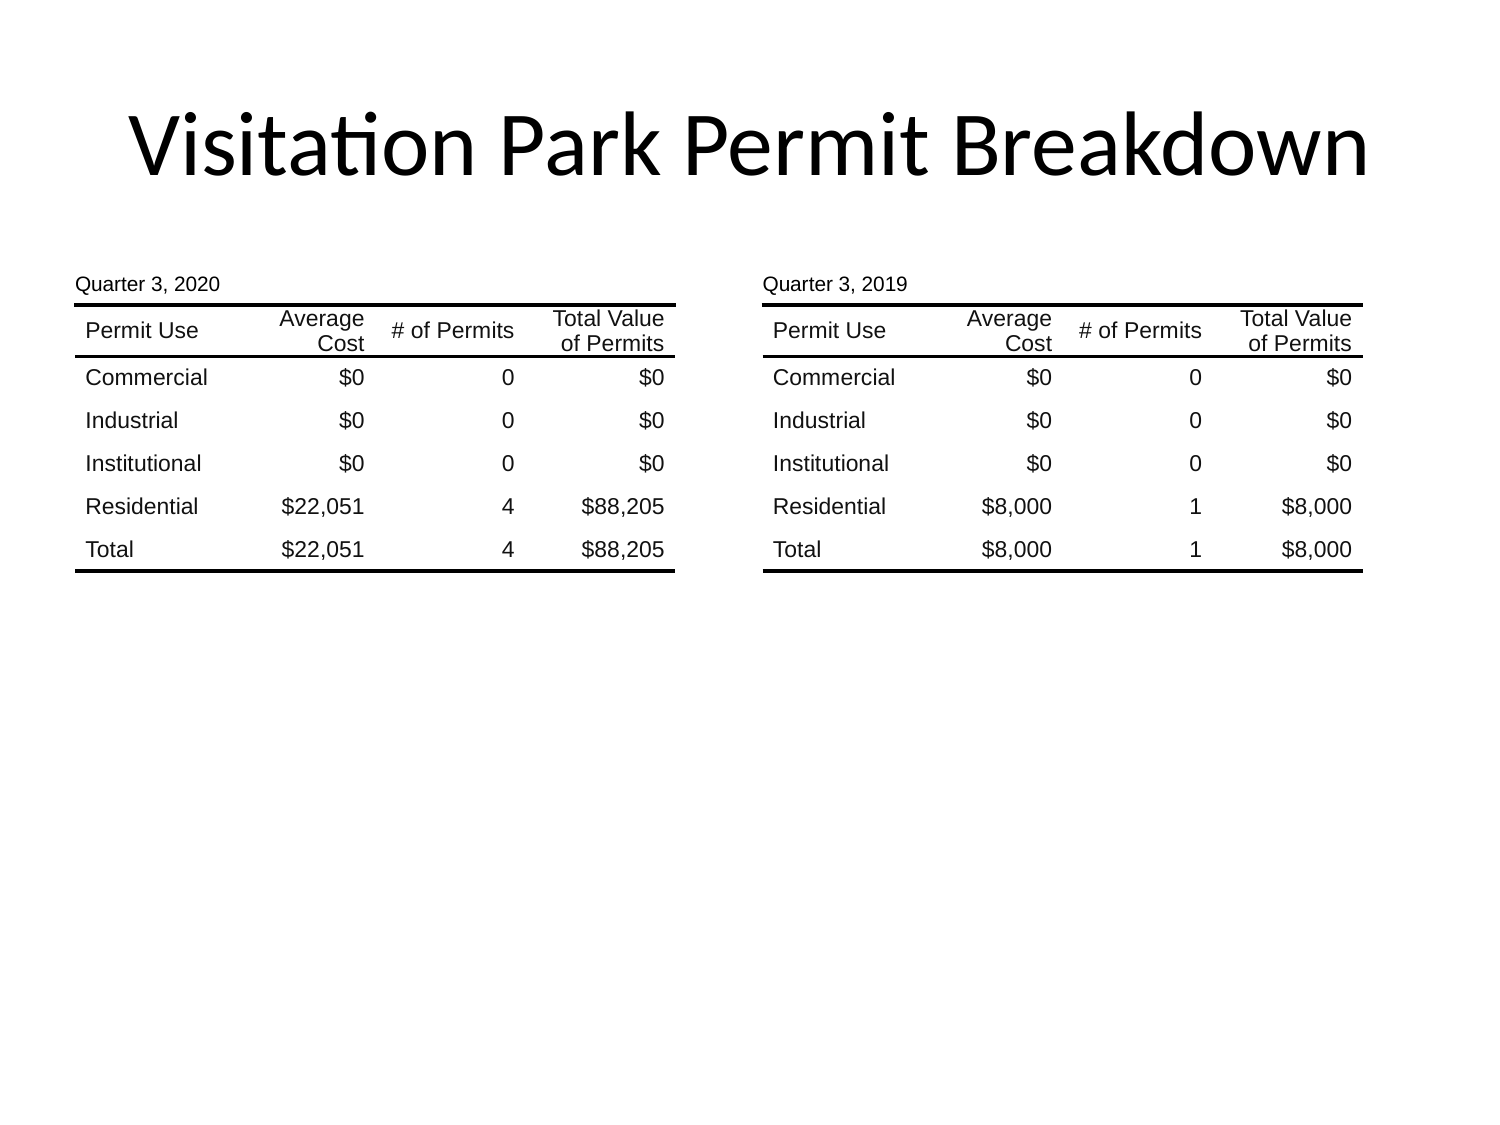

# Visitation Park Permit Breakdown
| Quarter 3, 2020 | Quarter 3, 2020 | Quarter 3, 2020 | Quarter 3, 2020 |
| --- | --- | --- | --- |
| Permit Use | Average Cost | # of Permits | Total Value of Permits |
| Commercial | $0 | 0 | $0 |
| Industrial | $0 | 0 | $0 |
| Institutional | $0 | 0 | $0 |
| Residential | $22,051 | 4 | $88,205 |
| Total | $22,051 | 4 | $88,205 |
| Quarter 3, 2019 | Quarter 3, 2019 | Quarter 3, 2019 | Quarter 3, 2019 |
| --- | --- | --- | --- |
| Permit Use | Average Cost | # of Permits | Total Value of Permits |
| Commercial | $0 | 0 | $0 |
| Industrial | $0 | 0 | $0 |
| Institutional | $0 | 0 | $0 |
| Residential | $8,000 | 1 | $8,000 |
| Total | $8,000 | 1 | $8,000 |